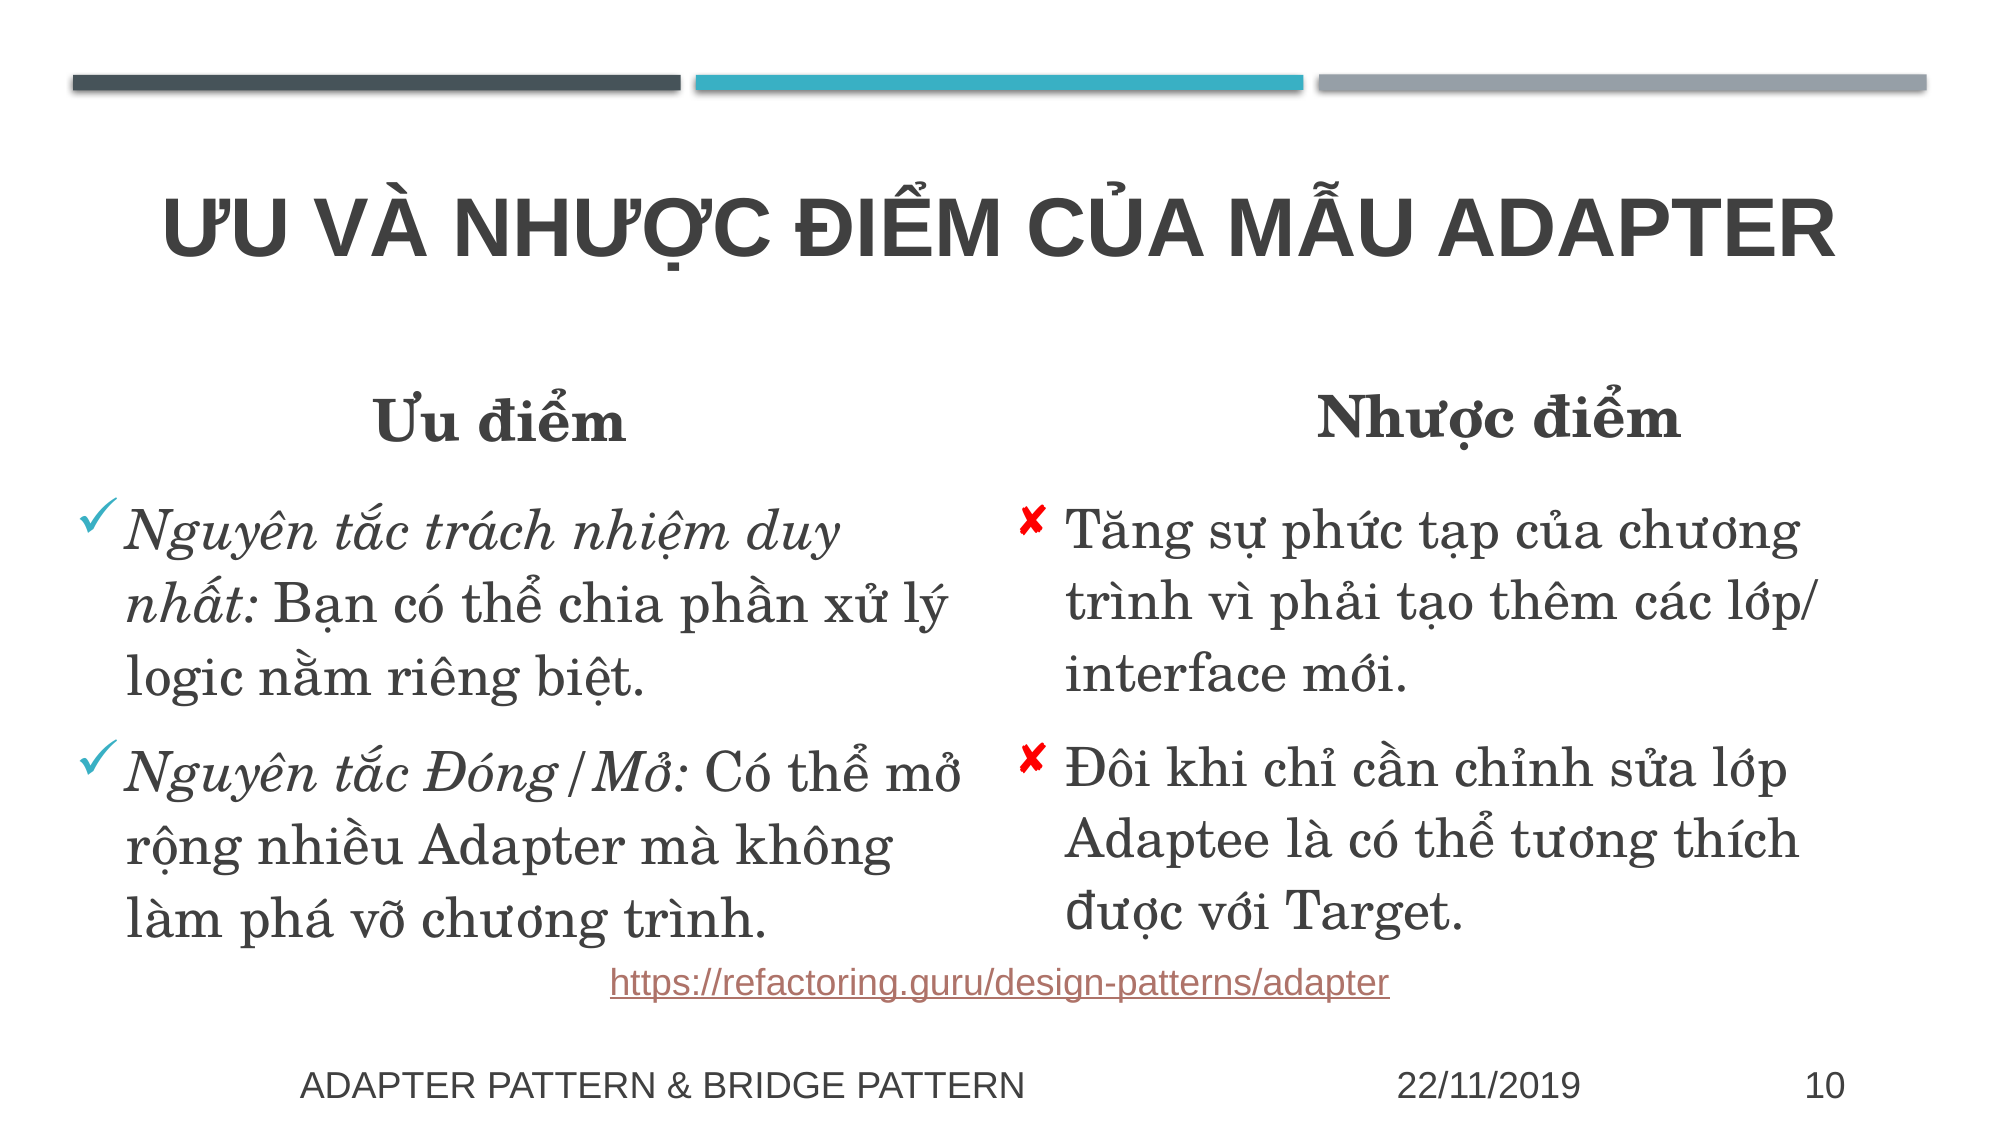

# Ưu và nhược điểm của mẫu adapter
Ưu điểm
Nhược điểm
Nguyên tắc trách nhiệm duy nhất: Bạn có thể chia phần xử lý logic nằm riêng biệt.
Nguyên tắc Đóng/Mở: Có thể mở rộng nhiều Adapter mà không làm phá vỡ chương trình.
Tăng sự phức tạp của chương trình vì phải tạo thêm các lớp/ interface mới.
Đôi khi chỉ cần chỉnh sửa lớp Adaptee là có thể tương thích được với Target.
https://refactoring.guru/design-patterns/adapter
Adapter pattern & bridge pattern
22/11/2019
10